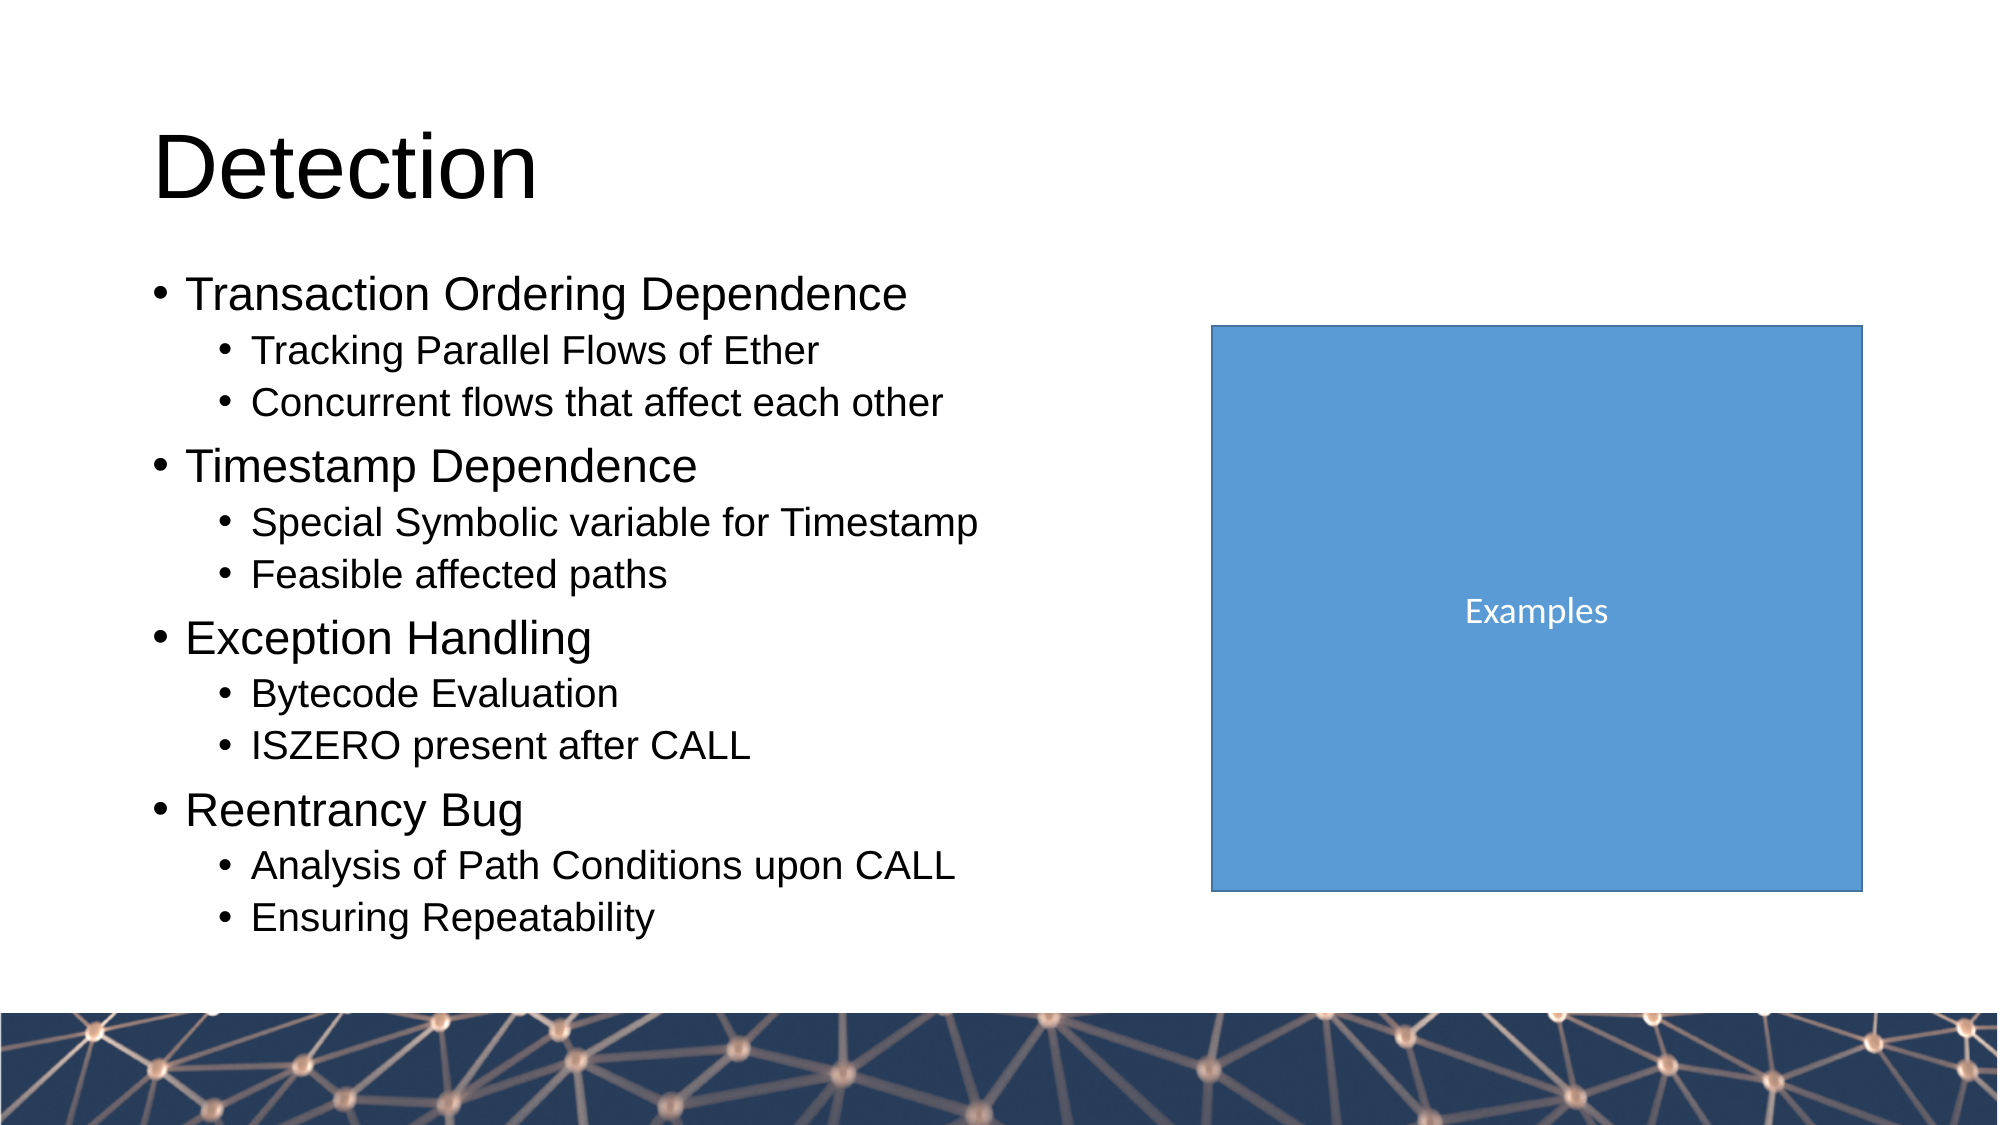

# Detection
Transaction Ordering Dependence
Tracking Parallel Flows of Ether
Concurrent flows that affect each other
Timestamp Dependence
Special Symbolic variable for Timestamp
Feasible affected paths
Exception Handling
Bytecode Evaluation
ISZERO present after CALL
Reentrancy Bug
Analysis of Path Conditions upon CALL
Ensuring Repeatability

Examples